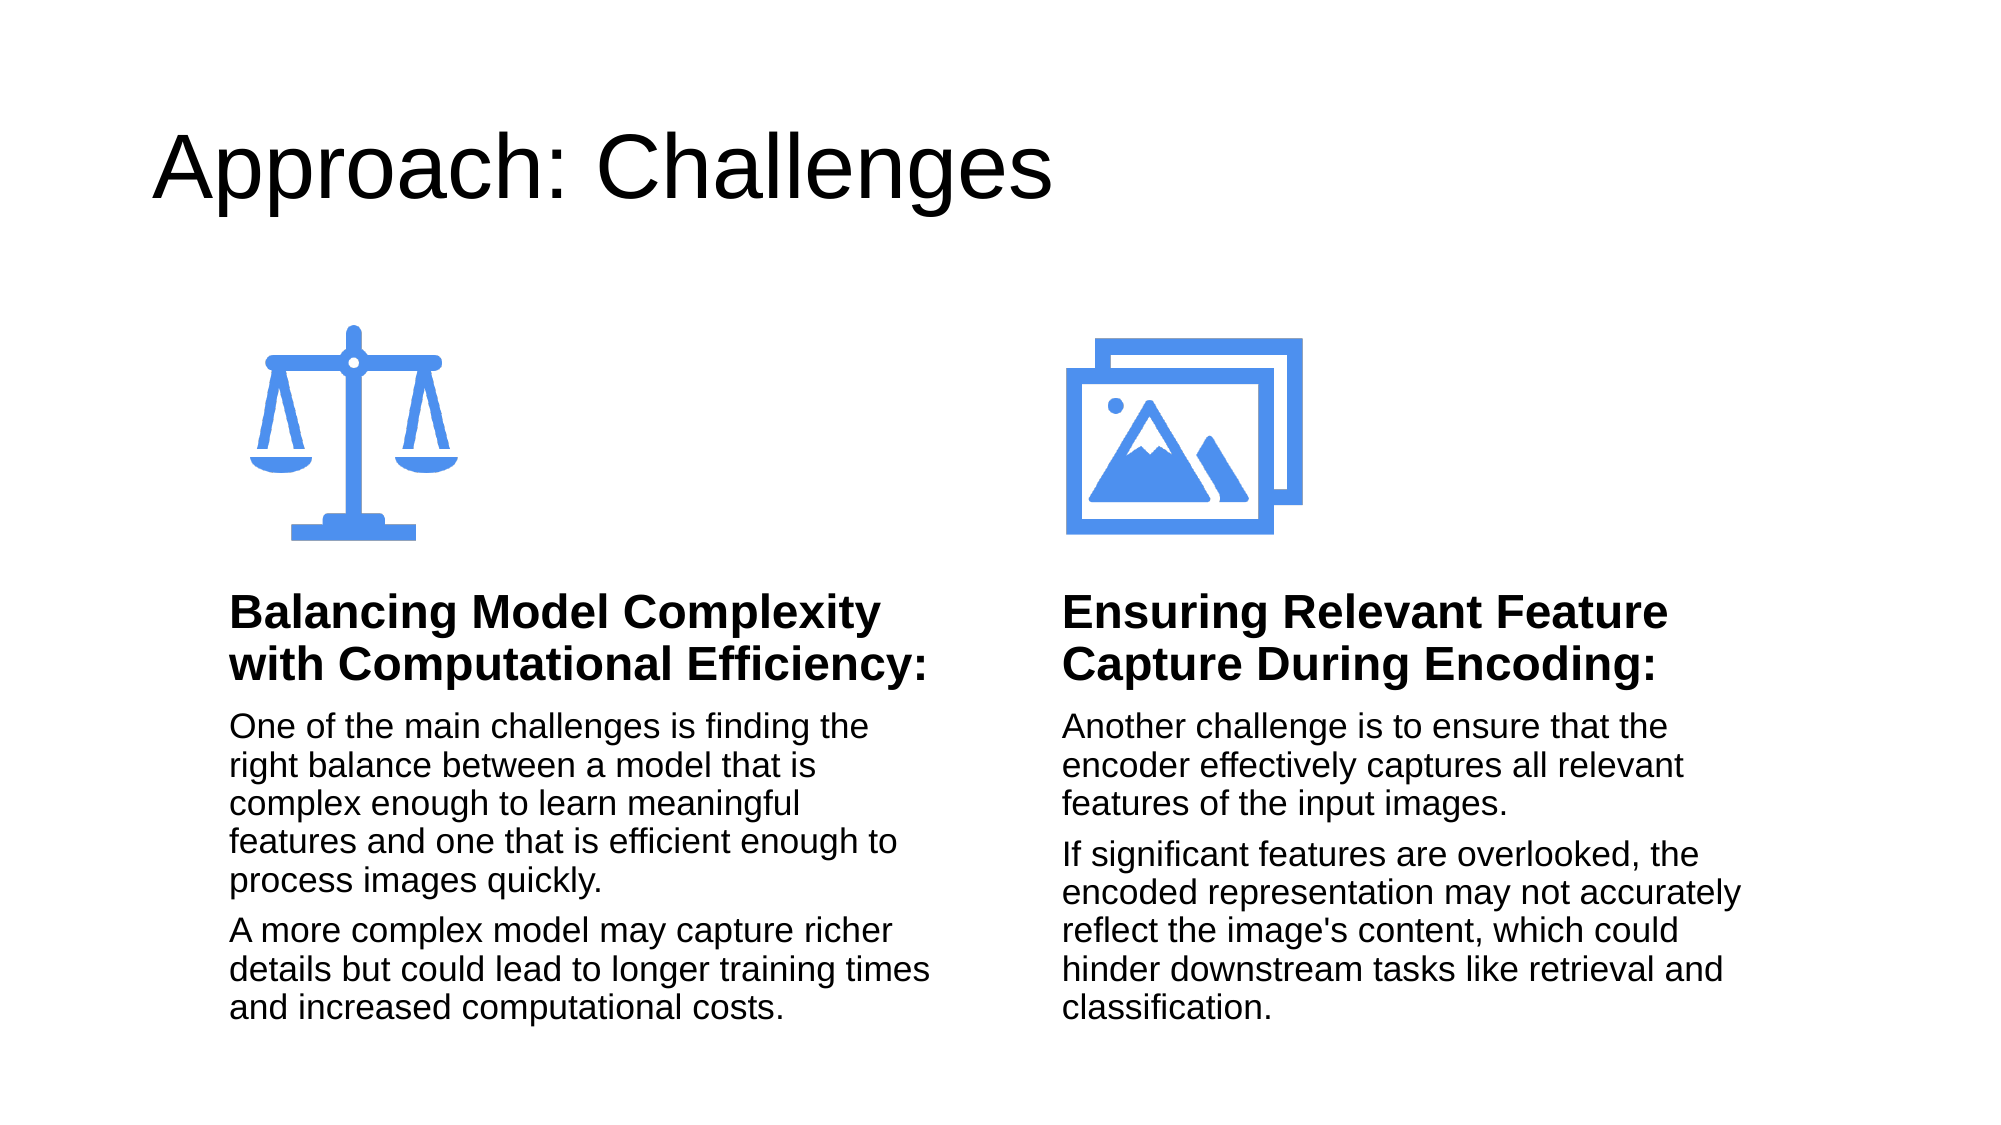

# Approach: Challenges
Balancing Model Complexity with Computational Efficiency:
One of the main challenges is finding the right balance between a model that is complex enough to learn meaningful features and one that is efficient enough to process images quickly.
A more complex model may capture richer details but could lead to longer training times and increased computational costs.
Ensuring Relevant Feature Capture During Encoding:
Another challenge is to ensure that the encoder effectively captures all relevant features of the input images.
If significant features are overlooked, the encoded representation may not accurately reflect the image's content, which could hinder downstream tasks like retrieval and classification.